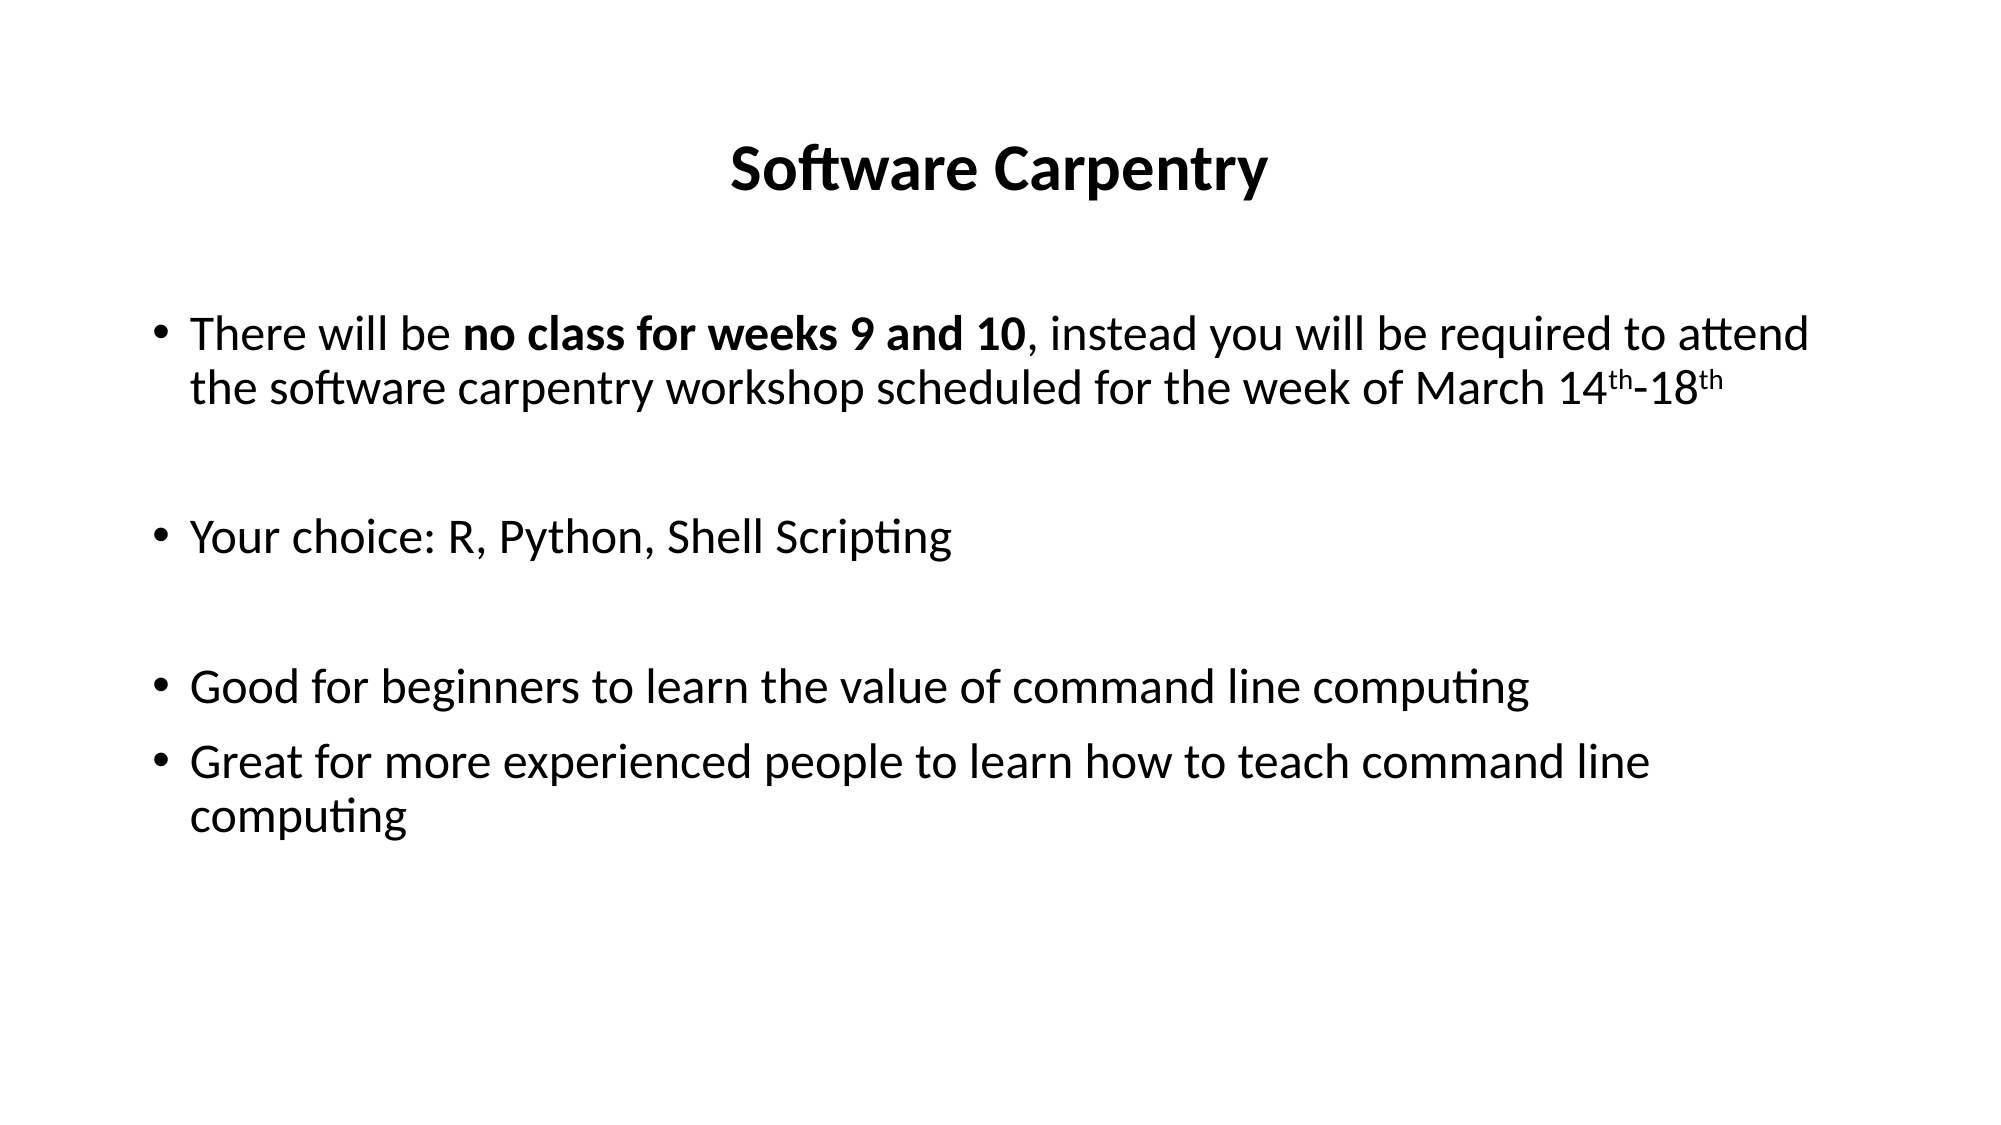

# Software Carpentry
There will be no class for weeks 9 and 10, instead you will be required to attend the software carpentry workshop scheduled for the week of March 14th-18th

Your choice: R, Python, Shell Scripting

Good for beginners to learn the value of command line computing
Great for more experienced people to learn how to teach command line computing